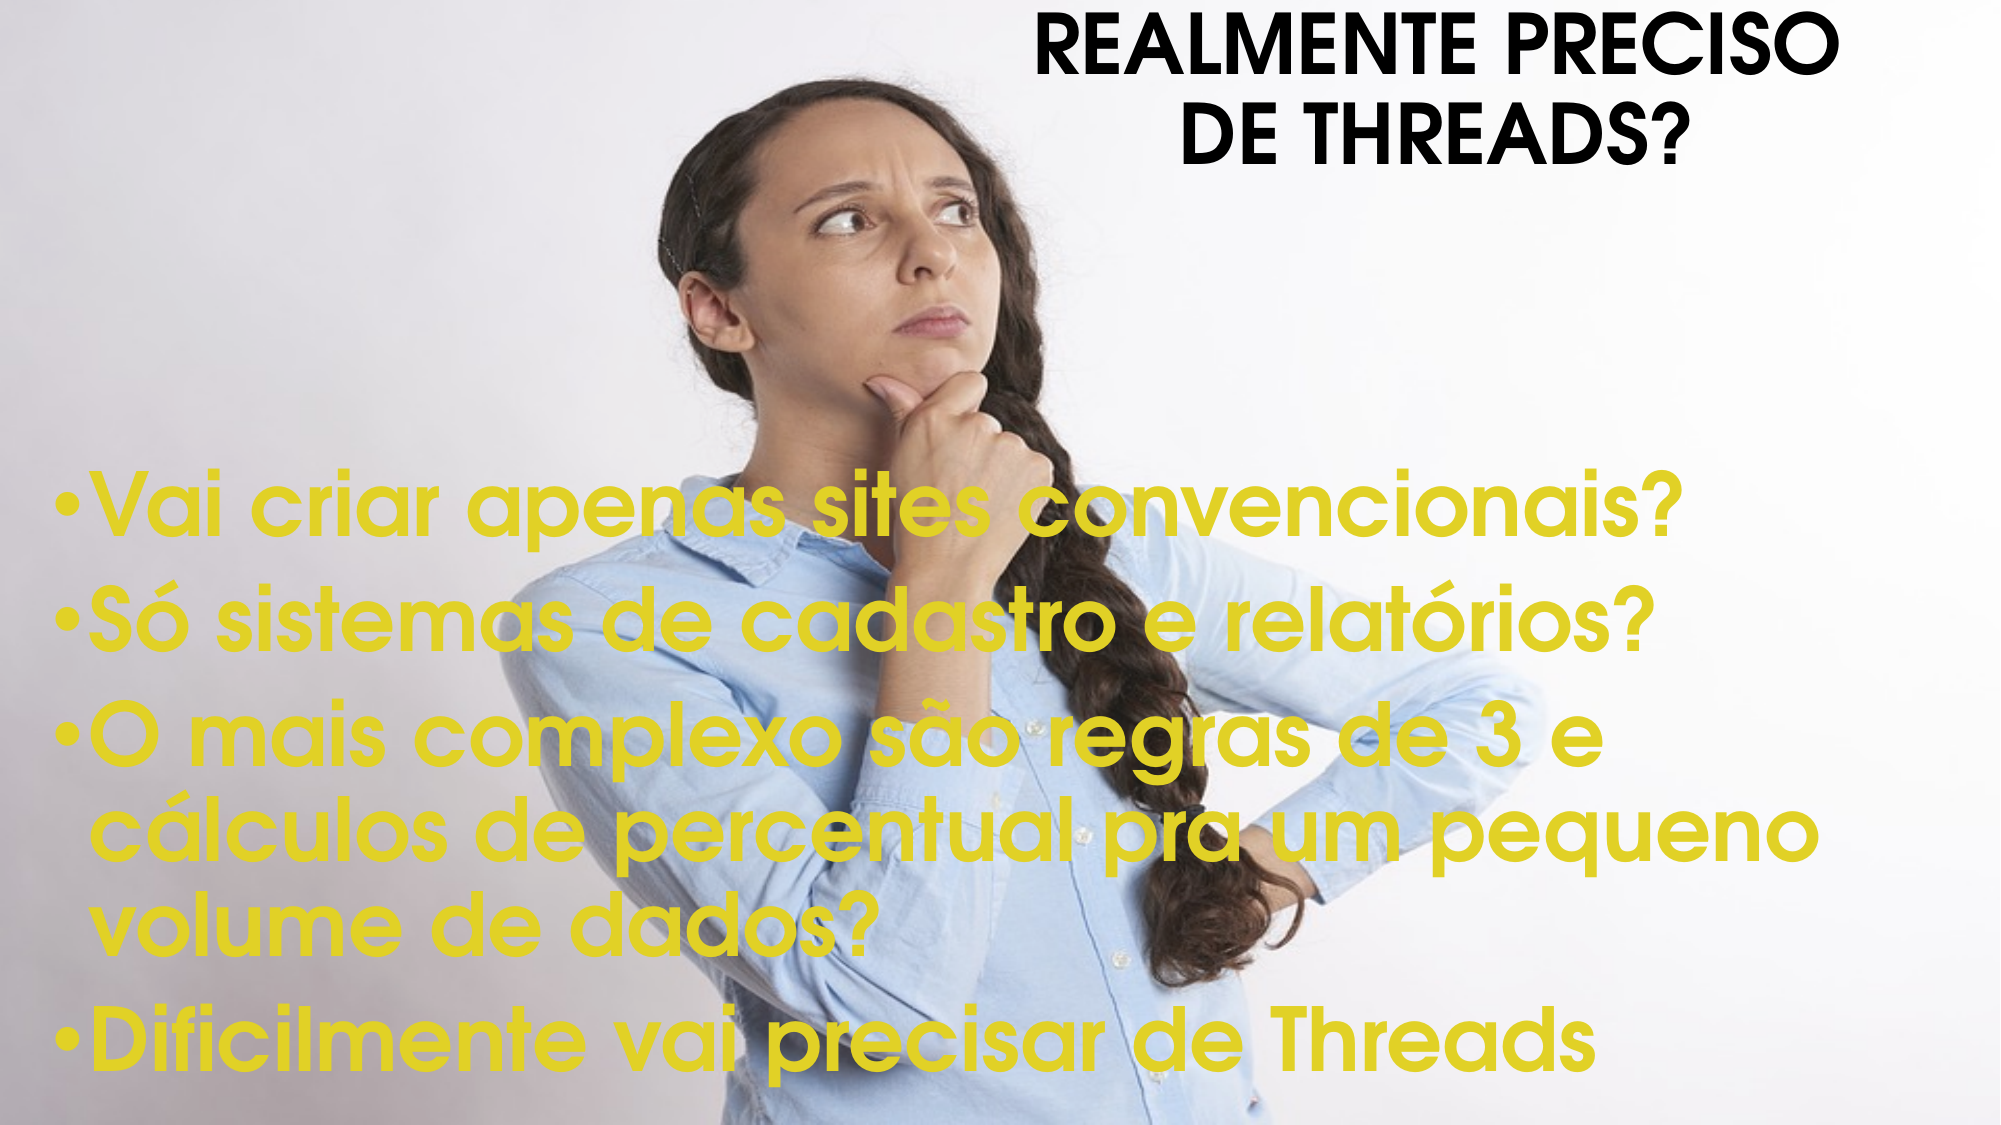

# realmente Preciso de threads?
32
Vai criar apenas sites convencionais?
Só sistemas de cadastro e relatórios?
O mais complexo são regras de 3 e cálculos de percentual pra um pequeno volume de dados?
Dificilmente vai precisar de Threads